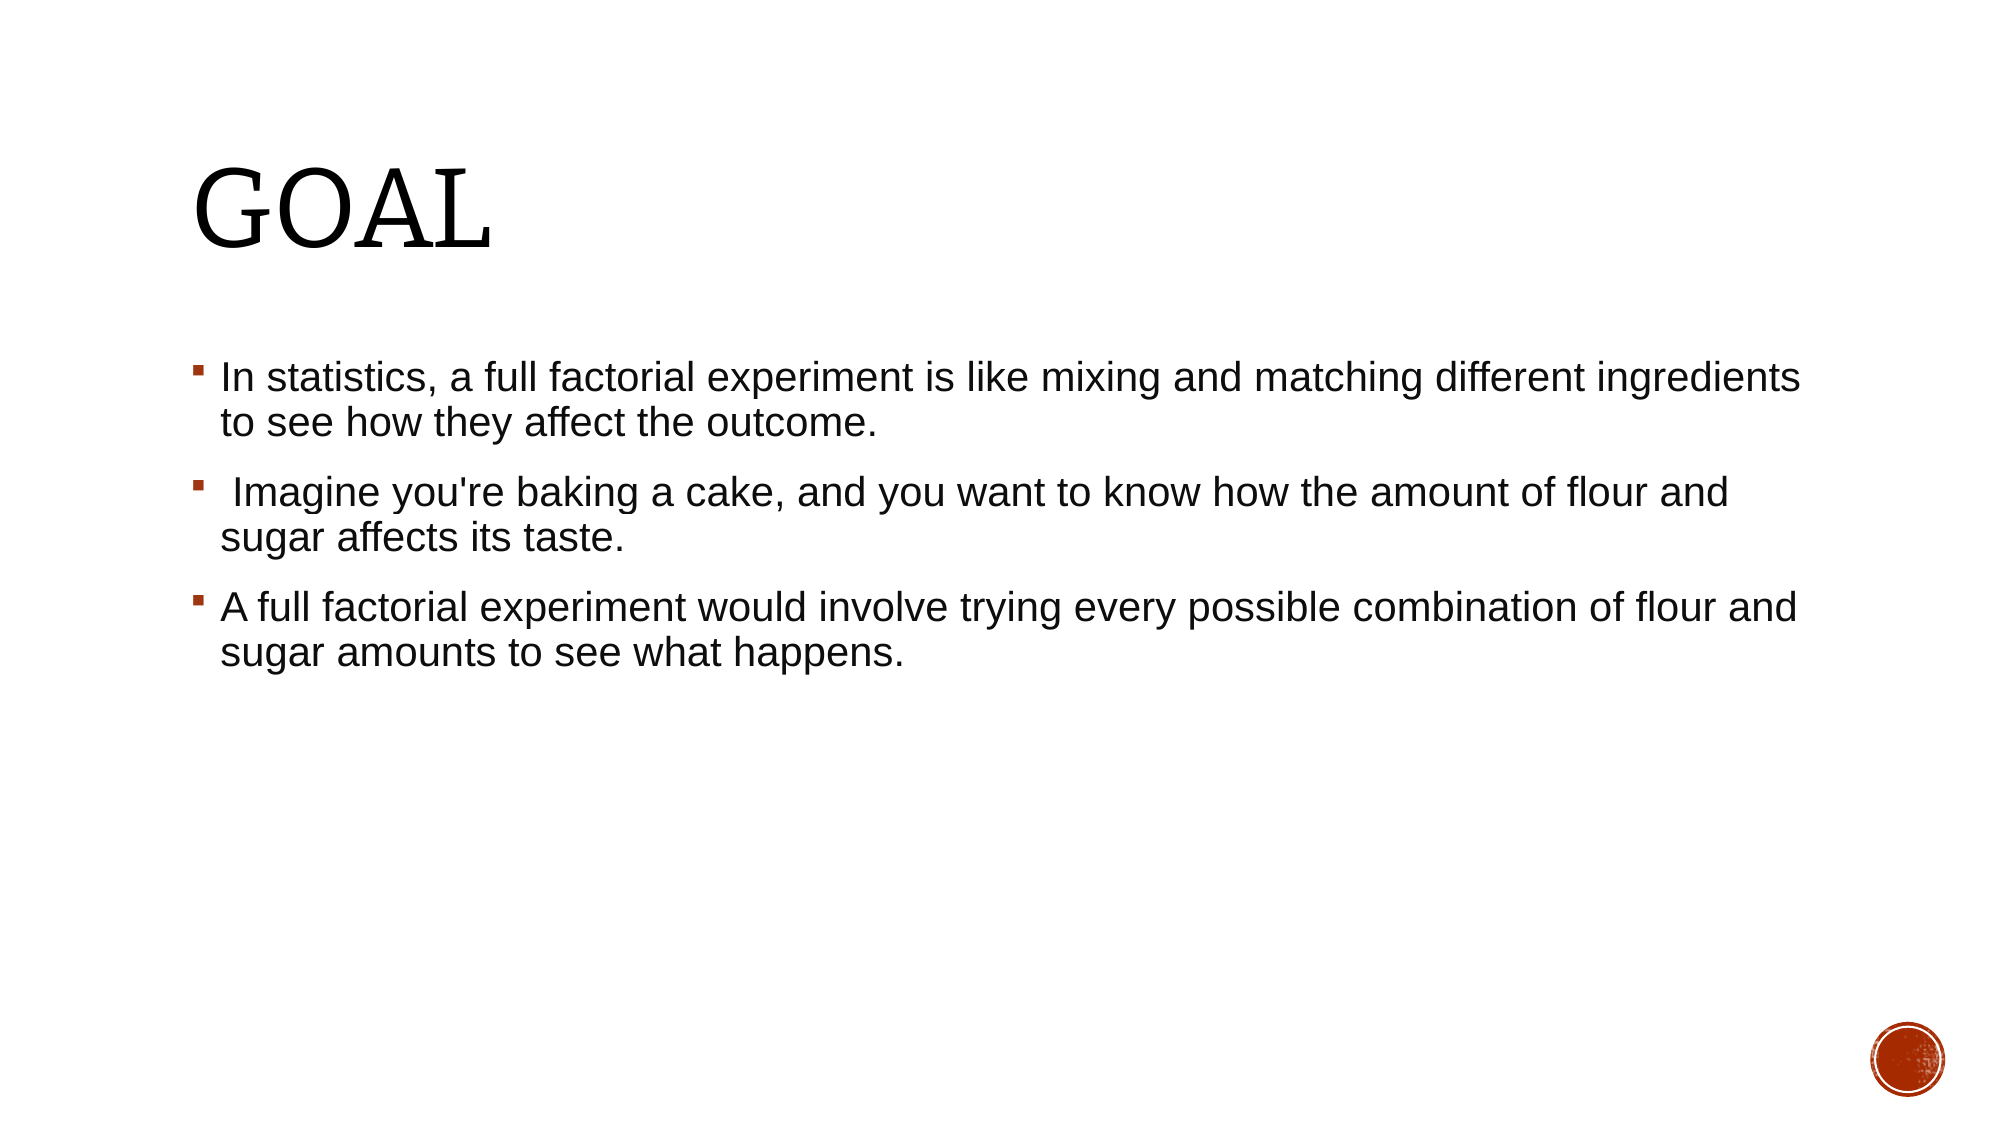

# Goal
In statistics, a full factorial experiment is like mixing and matching different ingredients to see how they affect the outcome.
 Imagine you're baking a cake, and you want to know how the amount of flour and sugar affects its taste.
A full factorial experiment would involve trying every possible combination of flour and sugar amounts to see what happens.